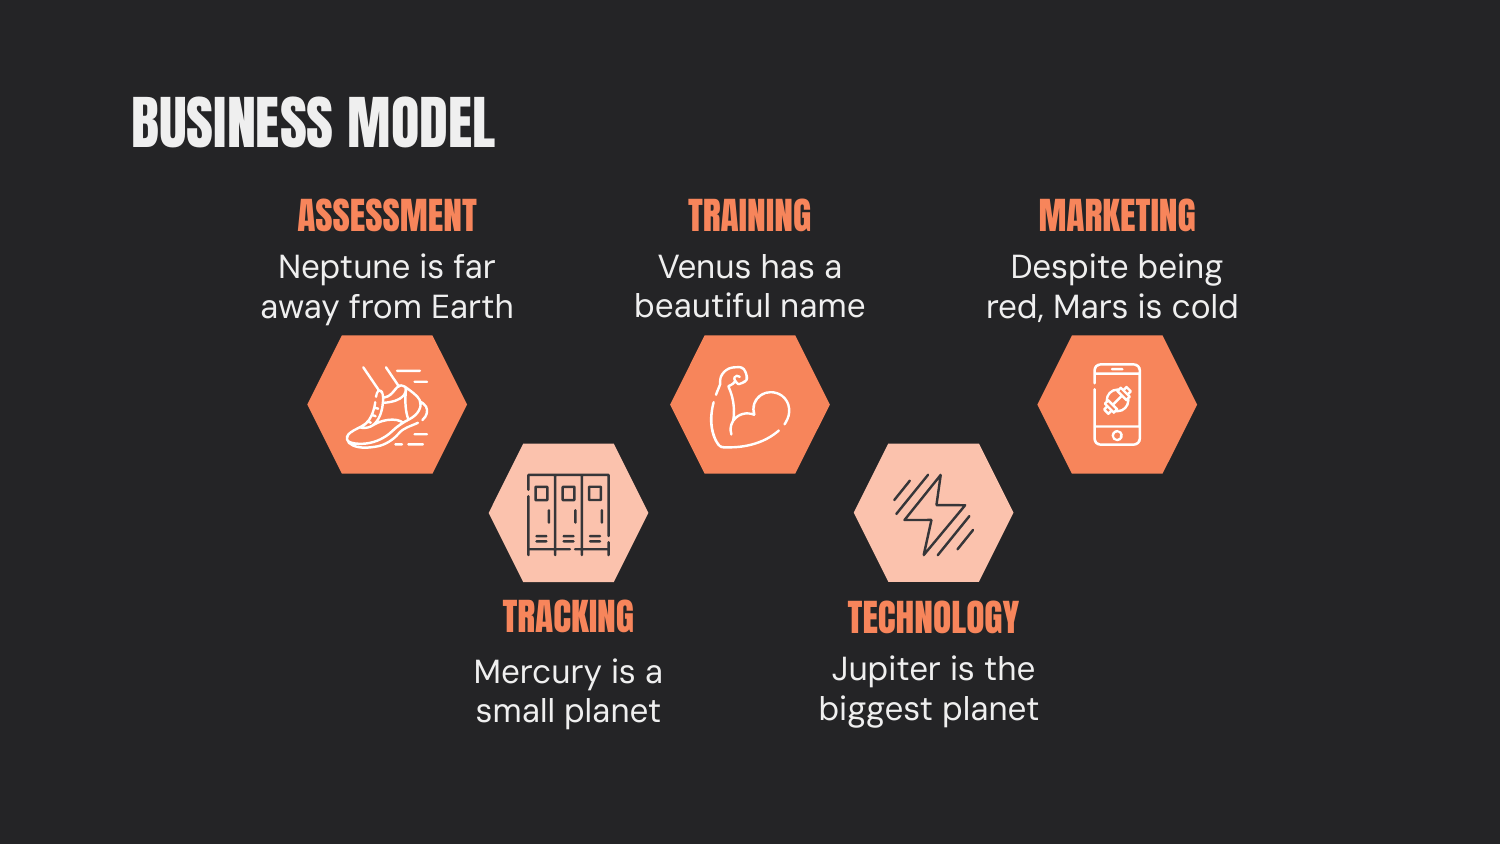

# BUSINESS MODEL
MARKETING
ASSESSMENT
TRAINING
Venus has a beautiful name

Neptune is far away from Earth
Despite being red, Mars is cold

TRACKING

TECHNOLOGY
Jupiter is the biggest planet
Mercury is a small planet